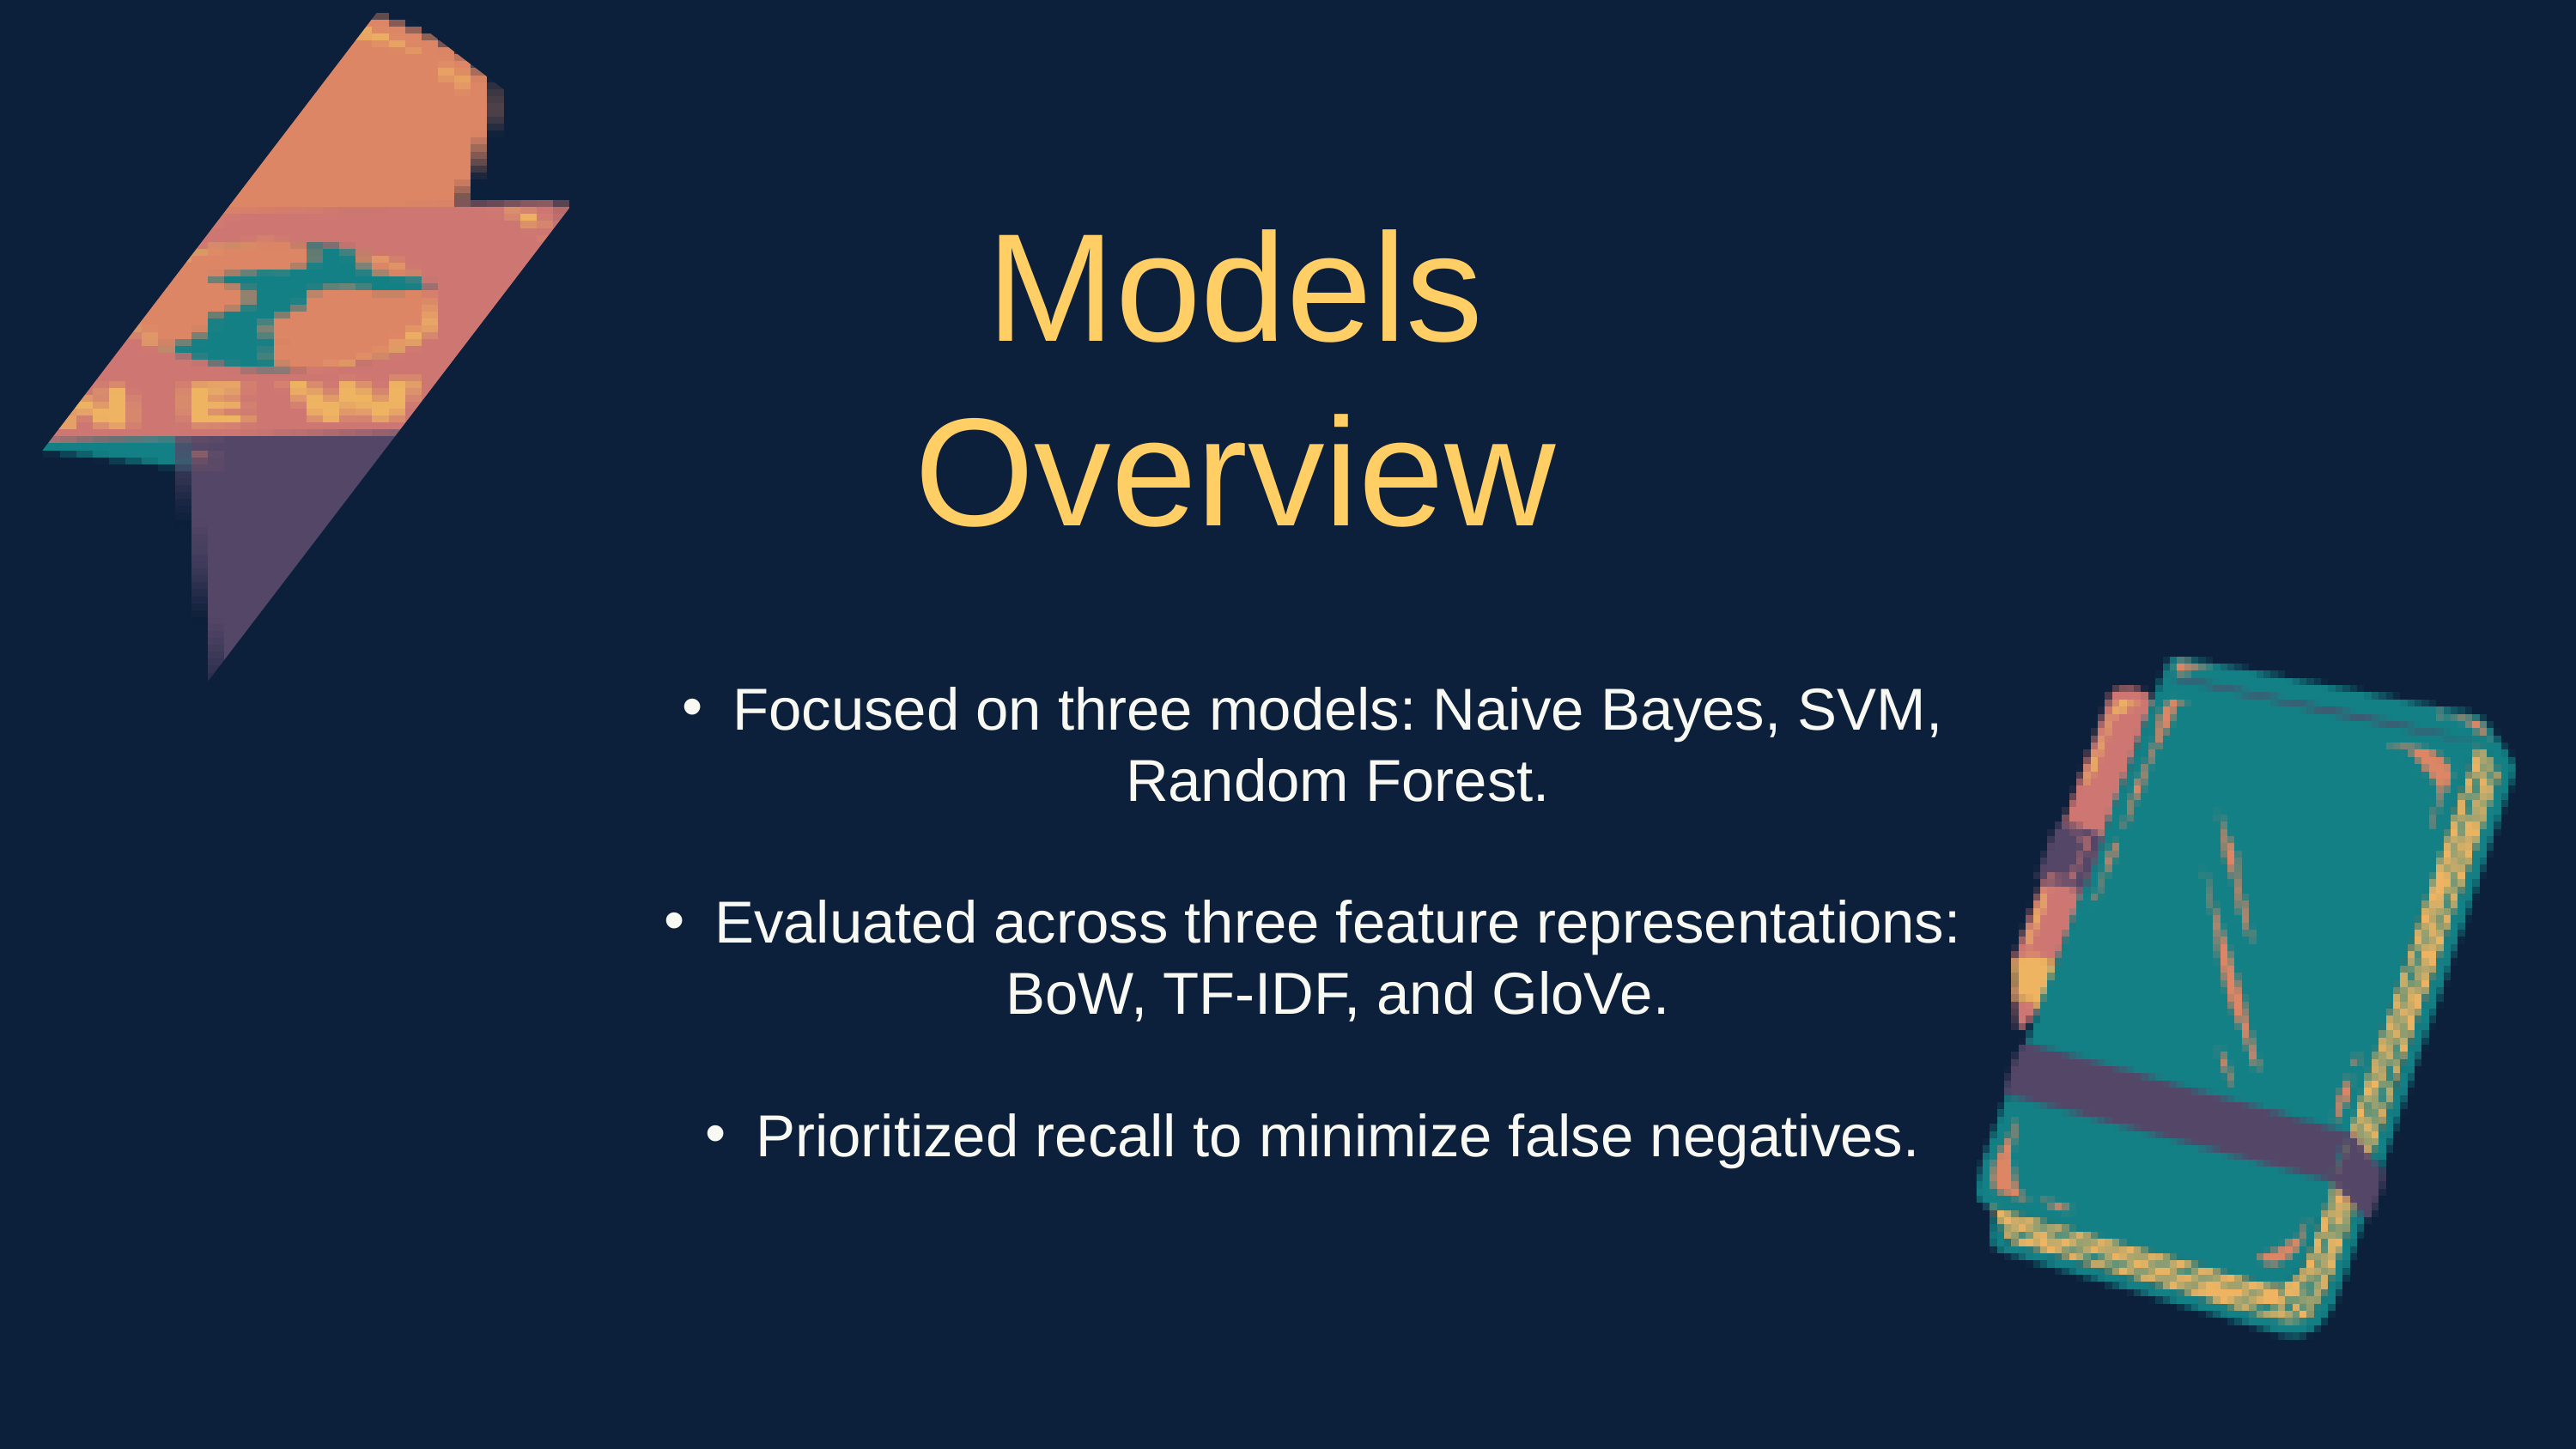

Models Overview

Focused on three models: Naive Bayes, SVM, Random Forest.

Evaluated across three feature representations: BoW, TF-IDF, and GloVe.

Prioritized recall to minimize false negatives.